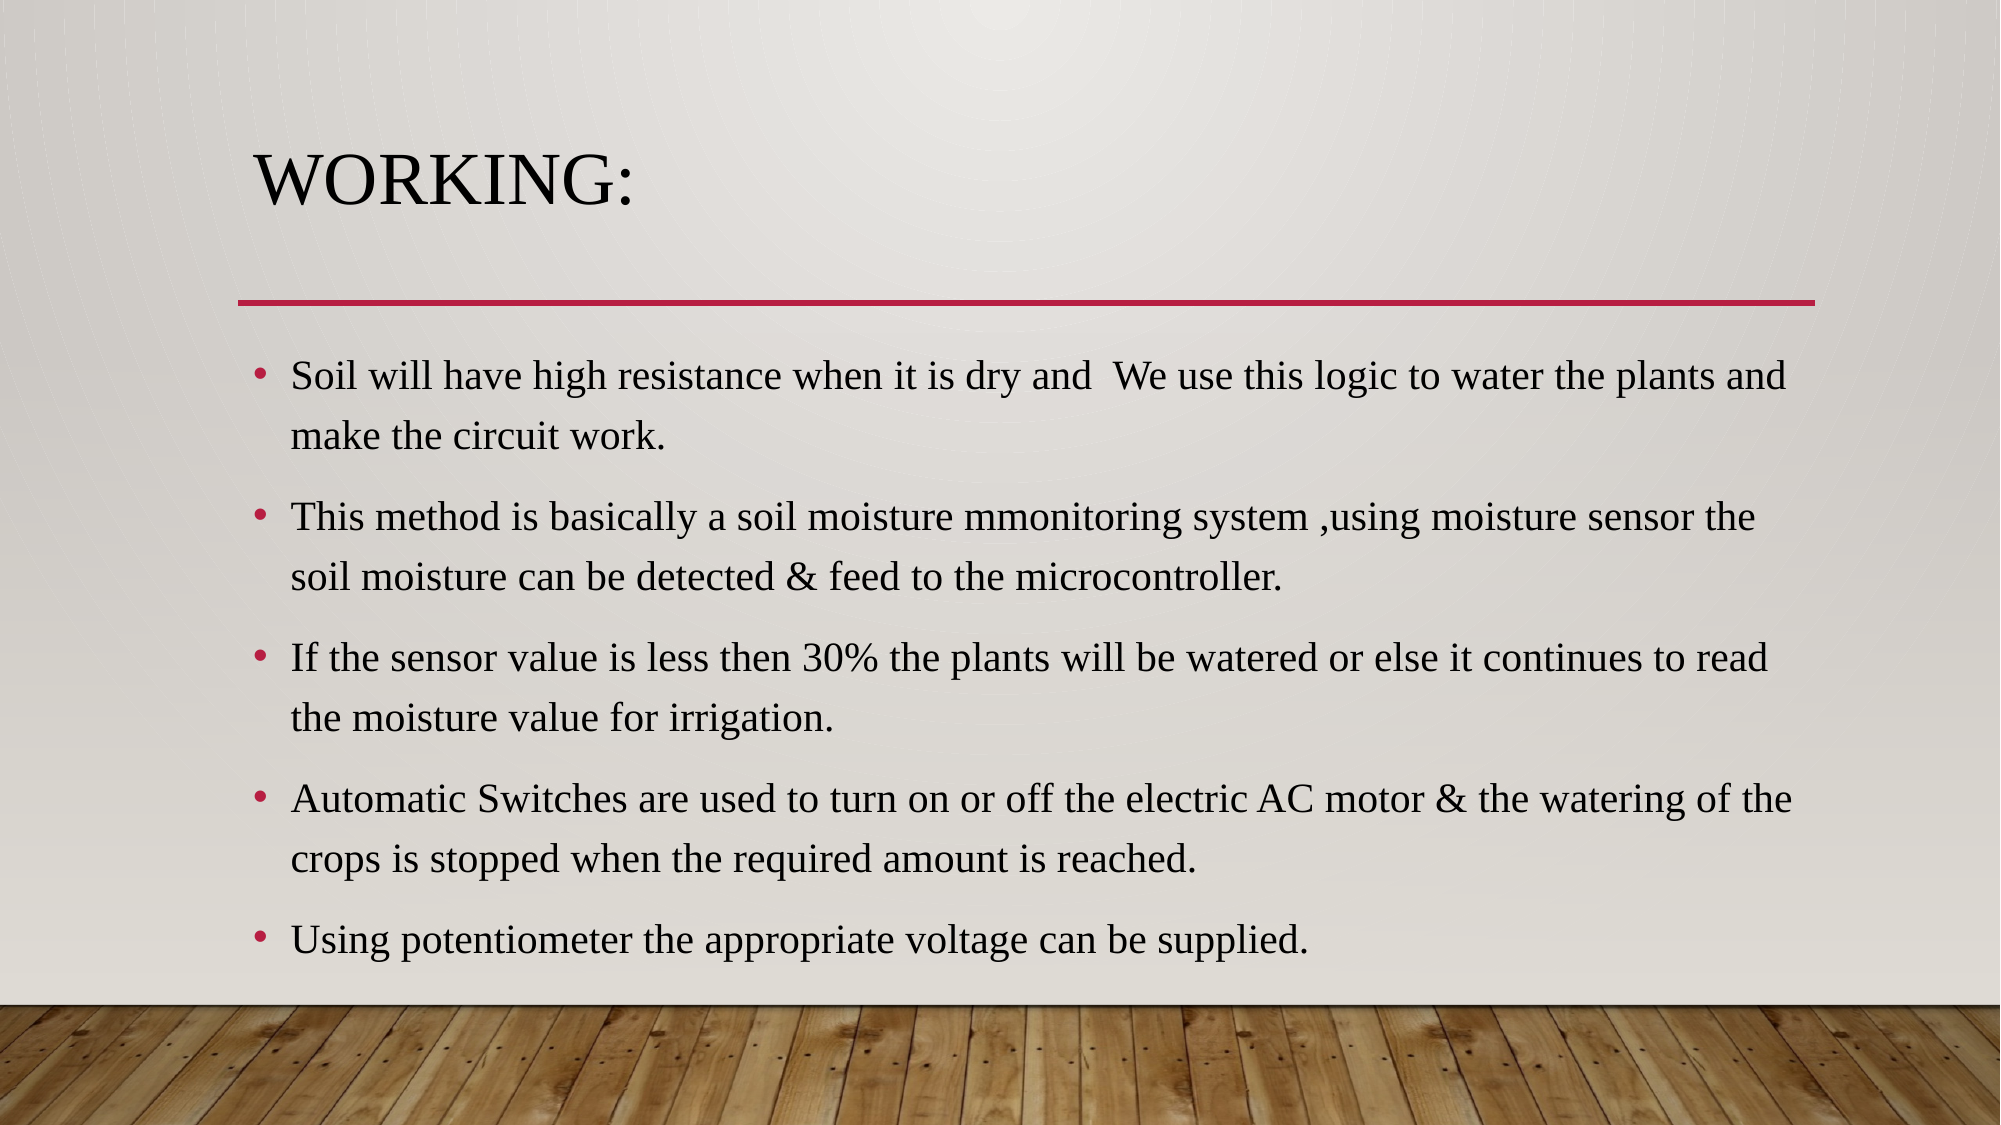

# Working:
Soil will have high resistance when it is dry and  We use this logic to water the plants and make the circuit work.
This method is basically a soil moisture mmonitoring system ,using moisture sensor the soil moisture can be detected & feed to the microcontroller.
If the sensor value is less then 30% the plants will be watered or else it continues to read the moisture value for irrigation.
Automatic Switches are used to turn on or off the electric AC motor & the watering of the crops is stopped when the required amount is reached.
Using potentiometer the appropriate voltage can be supplied.